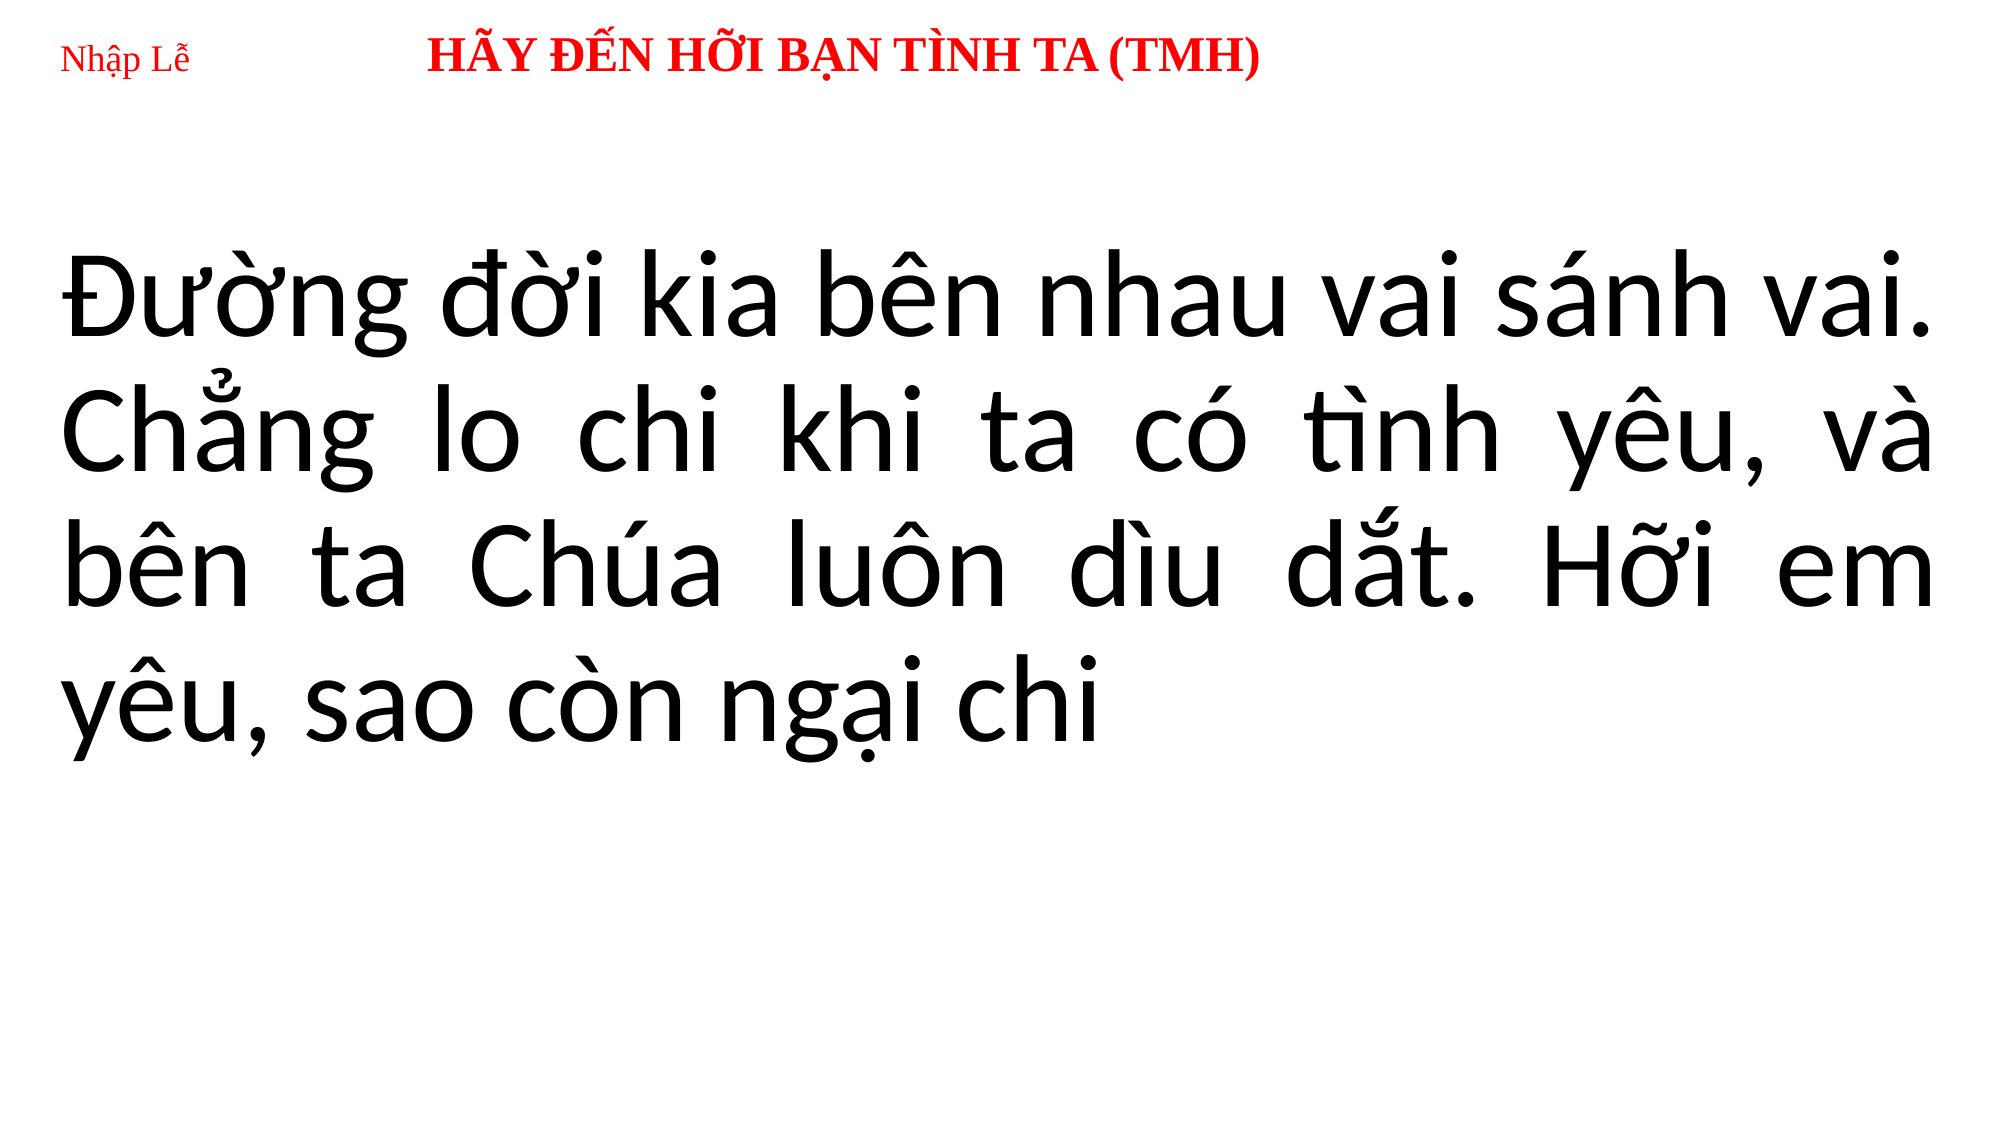

# Nhập Lễ                         HÃY ĐẾN HỠI BẠN TÌNH TA (TMH)
Đường đời kia bên nhau vai sánh vai. Chẳng lo chi khi ta có tình yêu, và bên ta Chúa luôn dìu dắt. Hỡi em yêu, sao còn ngại chi